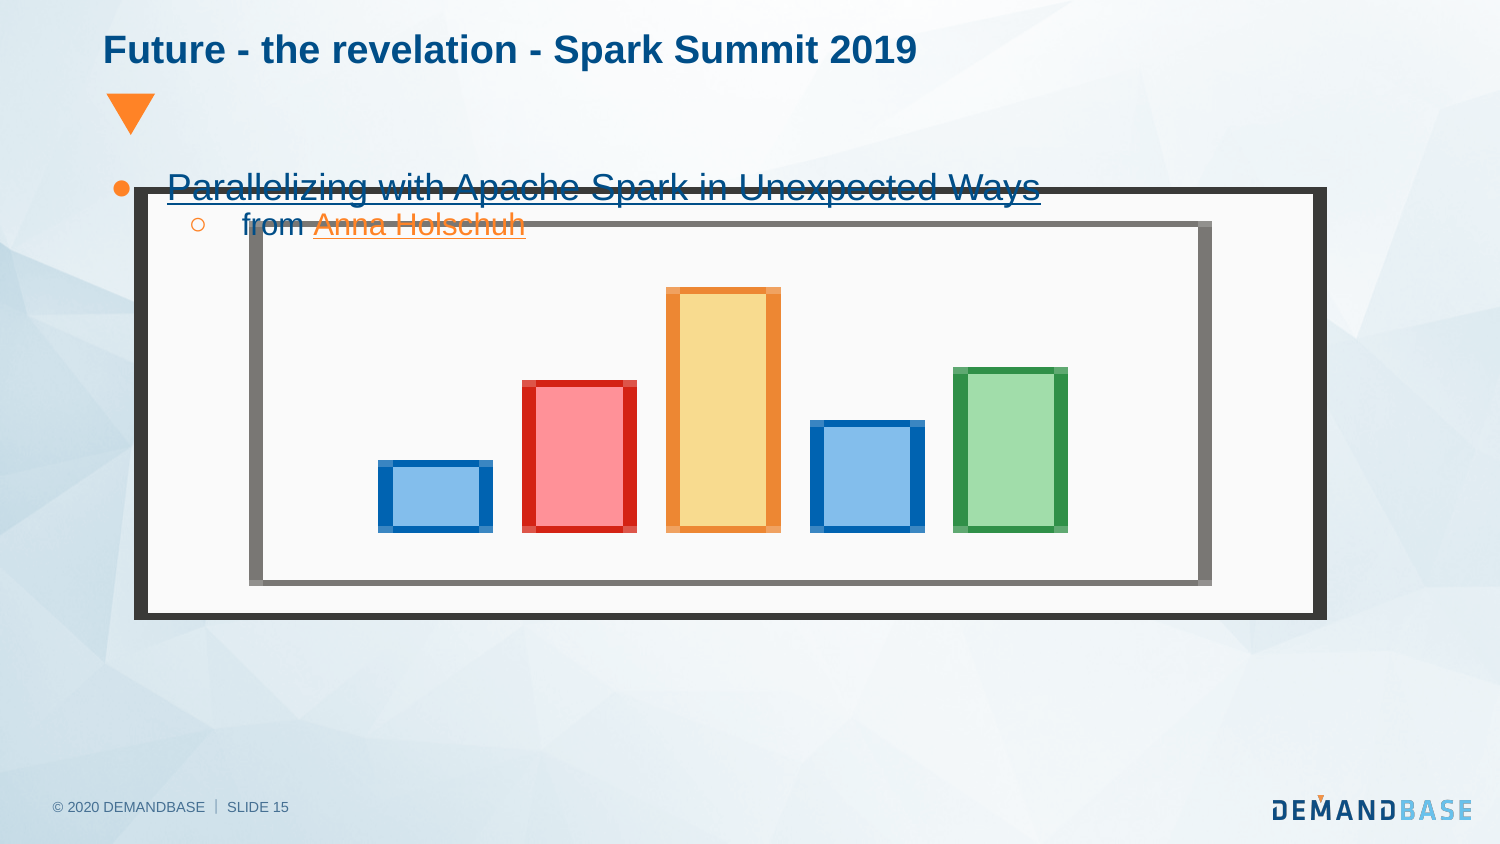

# Future - the revelation - Spark Summit 2019
Parallelizing with Apache Spark in Unexpected Ways
from Anna Holschuh